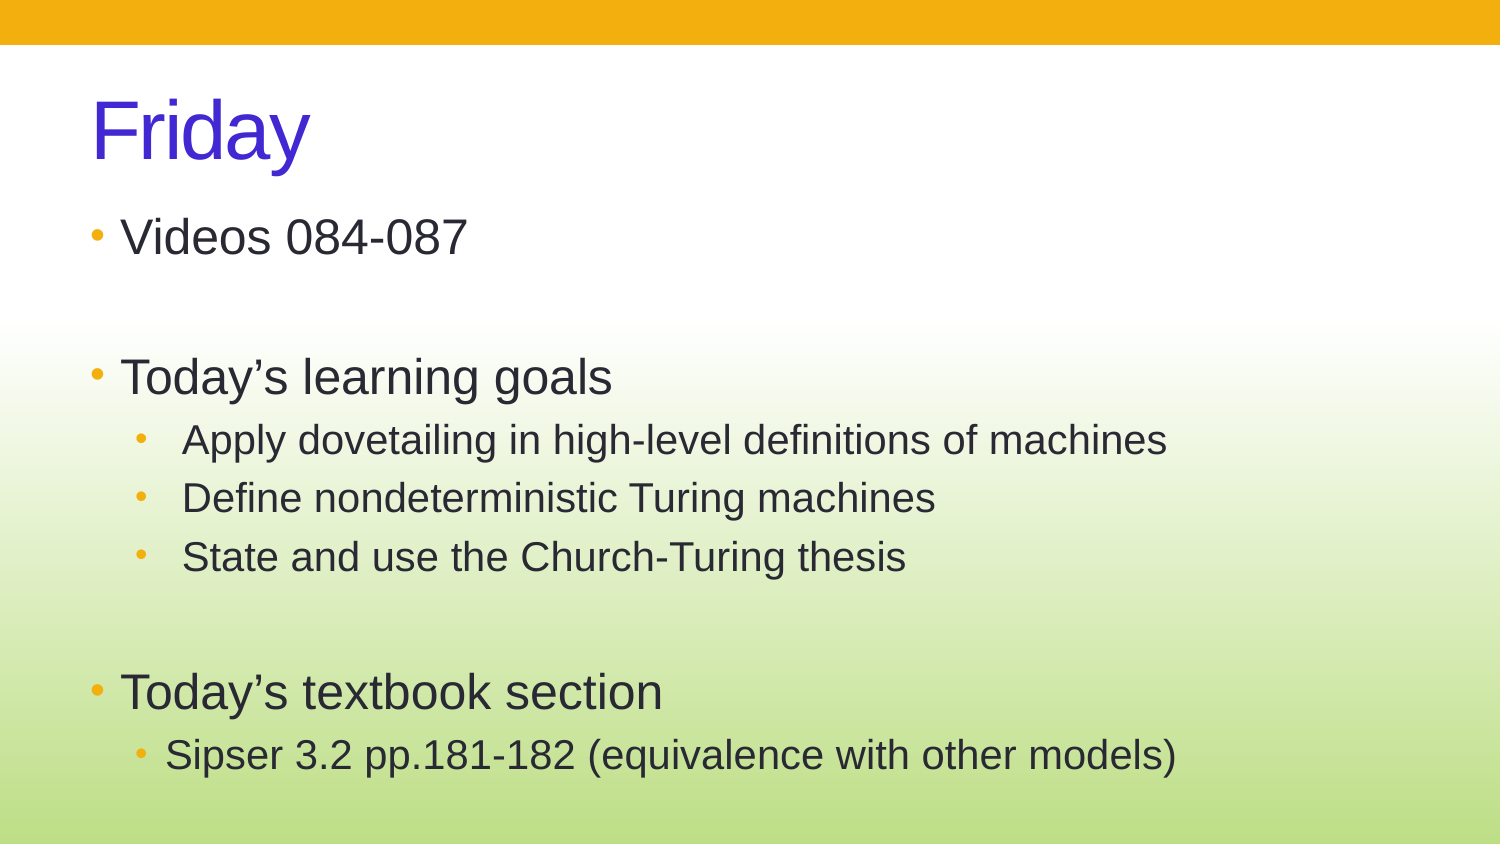

# Friday
Videos 084-087

Today’s learning goals
Apply dovetailing in high-level definitions of machines
Define nondeterministic Turing machines
State and use the Church-Turing thesis

Today’s textbook section
Sipser 3.2 pp.181-182 (equivalence with other models)